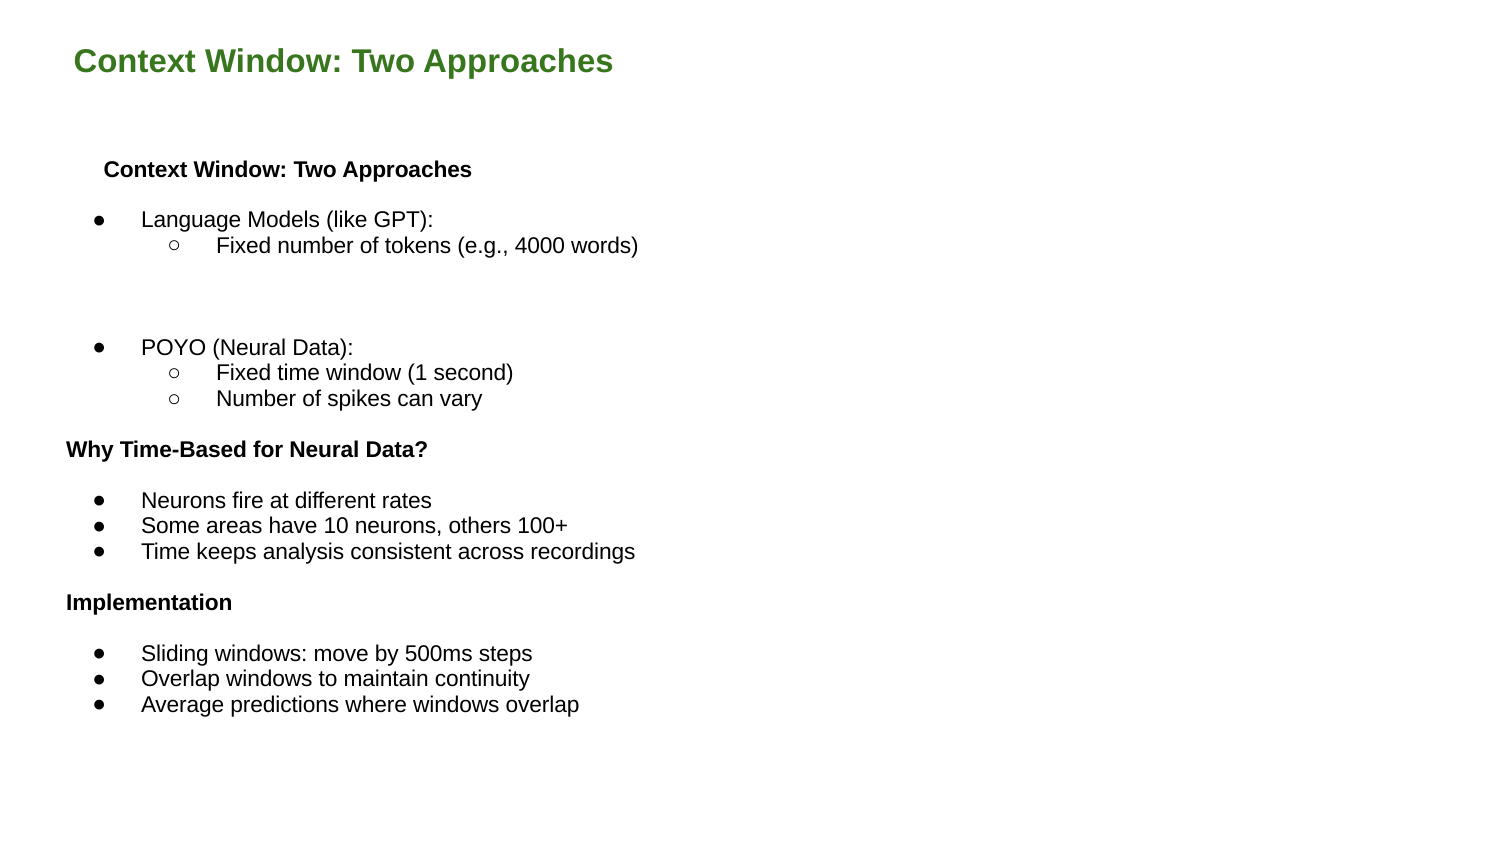

# Context Window: Two Approaches
Context Window: Two Approaches
Language Models (like GPT):
Fixed number of tokens (e.g., 4000 words)

POYO (Neural Data):
Fixed time window (1 second)
Number of spikes can vary
Why Time-Based for Neural Data?
Neurons fire at different rates
Some areas have 10 neurons, others 100+
Time keeps analysis consistent across recordings
Implementation
Sliding windows: move by 500ms steps
Overlap windows to maintain continuity
Average predictions where windows overlap